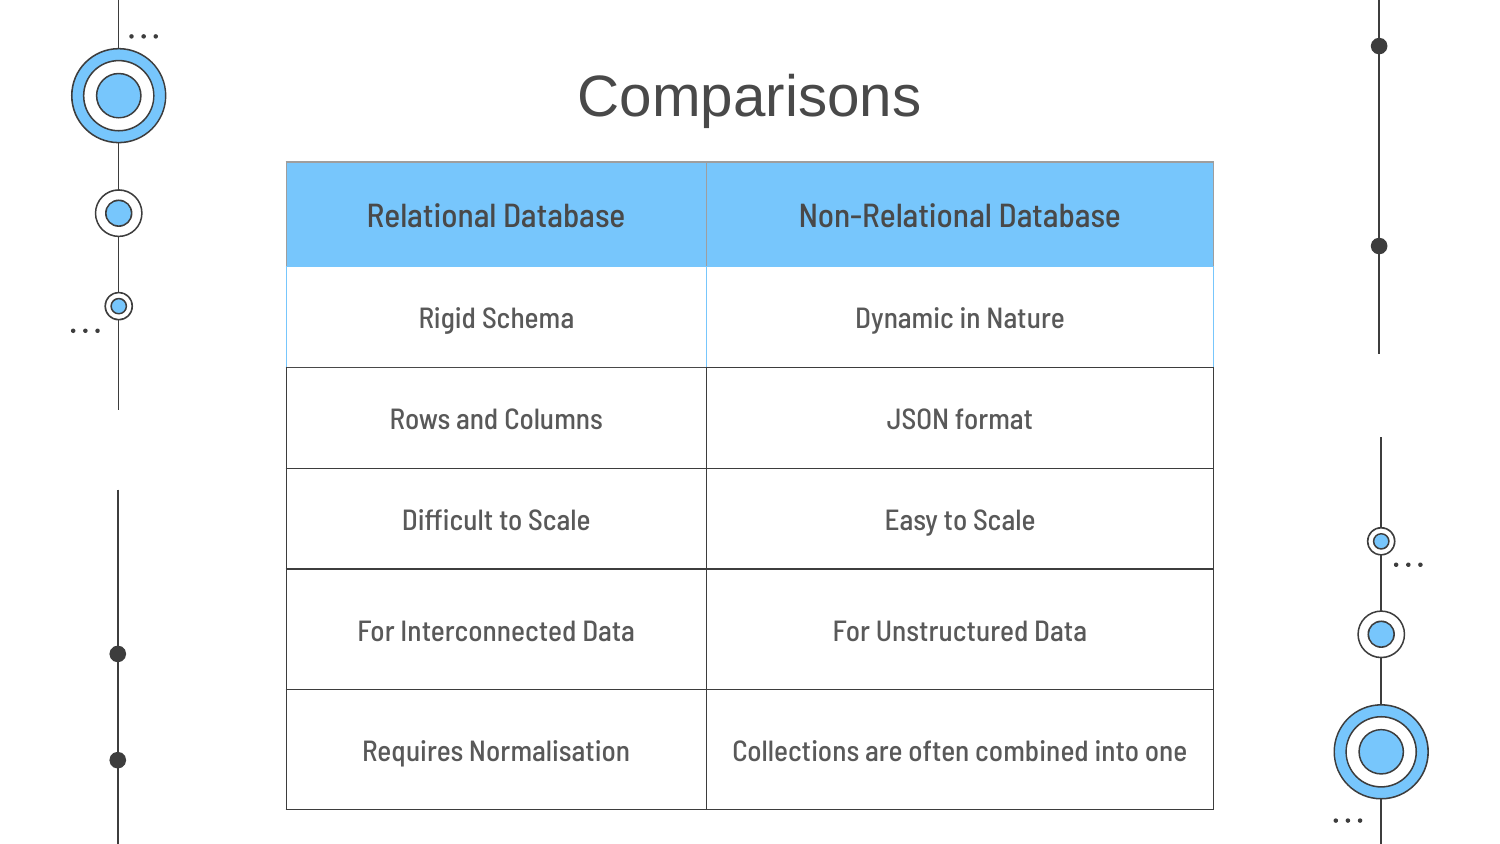

# Comparisons
| Relational Database | Non-Relational Database |
| --- | --- |
| Rigid Schema | Dynamic in Nature |
| Rows and Columns | JSON format |
| Difficult to Scale | Easy to Scale |
| For Interconnected Data | For Unstructured Data |
| Requires Normalisation | Collections are often combined into one |